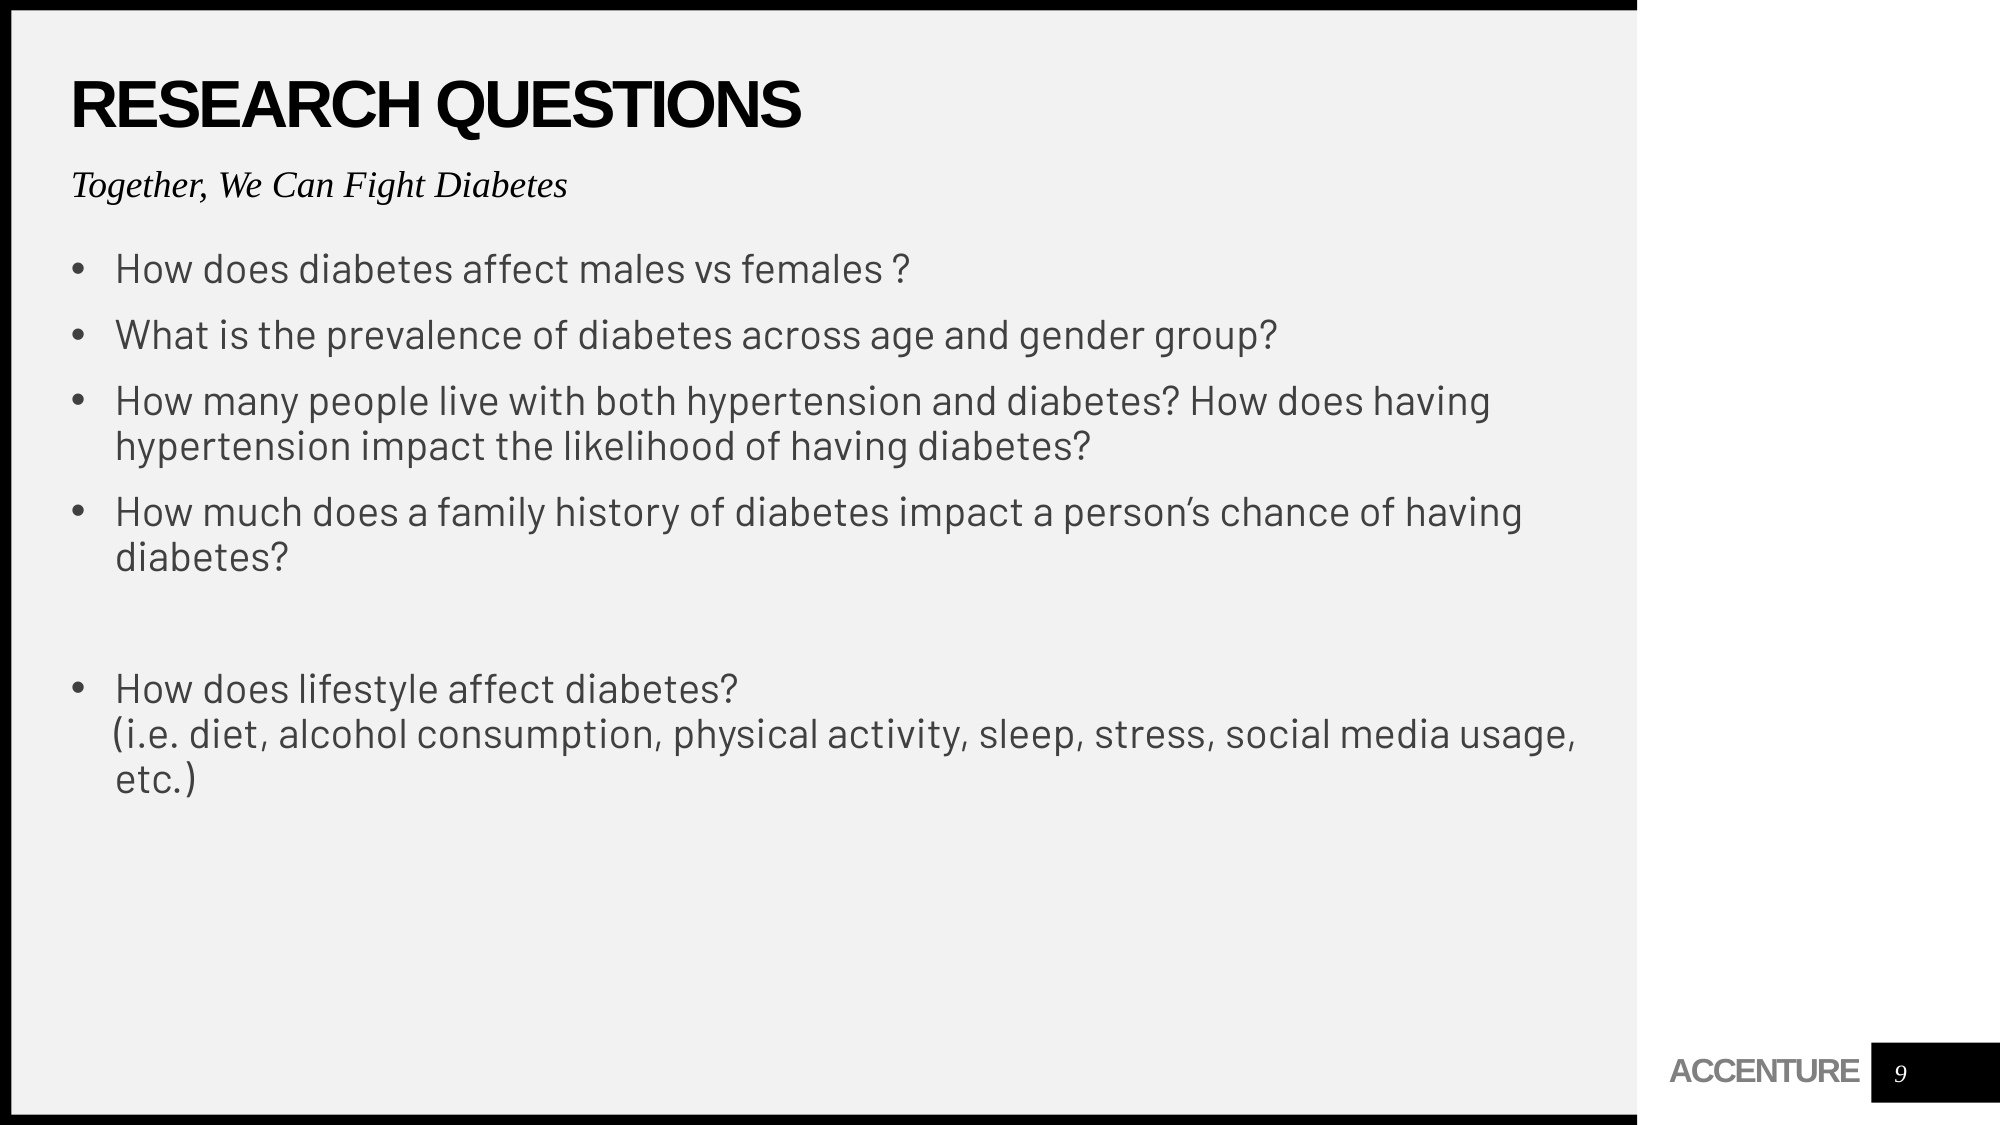

# Research Questions
Together, We Can Fight Diabetes
How does diabetes affect males vs females ?
What is the prevalence of diabetes across age and gender group?
How many people live with both hypertension and diabetes? How does having hypertension impact the likelihood of having diabetes?
How much does a family history of diabetes impact a person’s chance of having diabetes?

How does lifestyle affect diabetes?
(i.e. diet, alcohol consumption, physical activity, sleep, stress, social media usage, etc.)
9